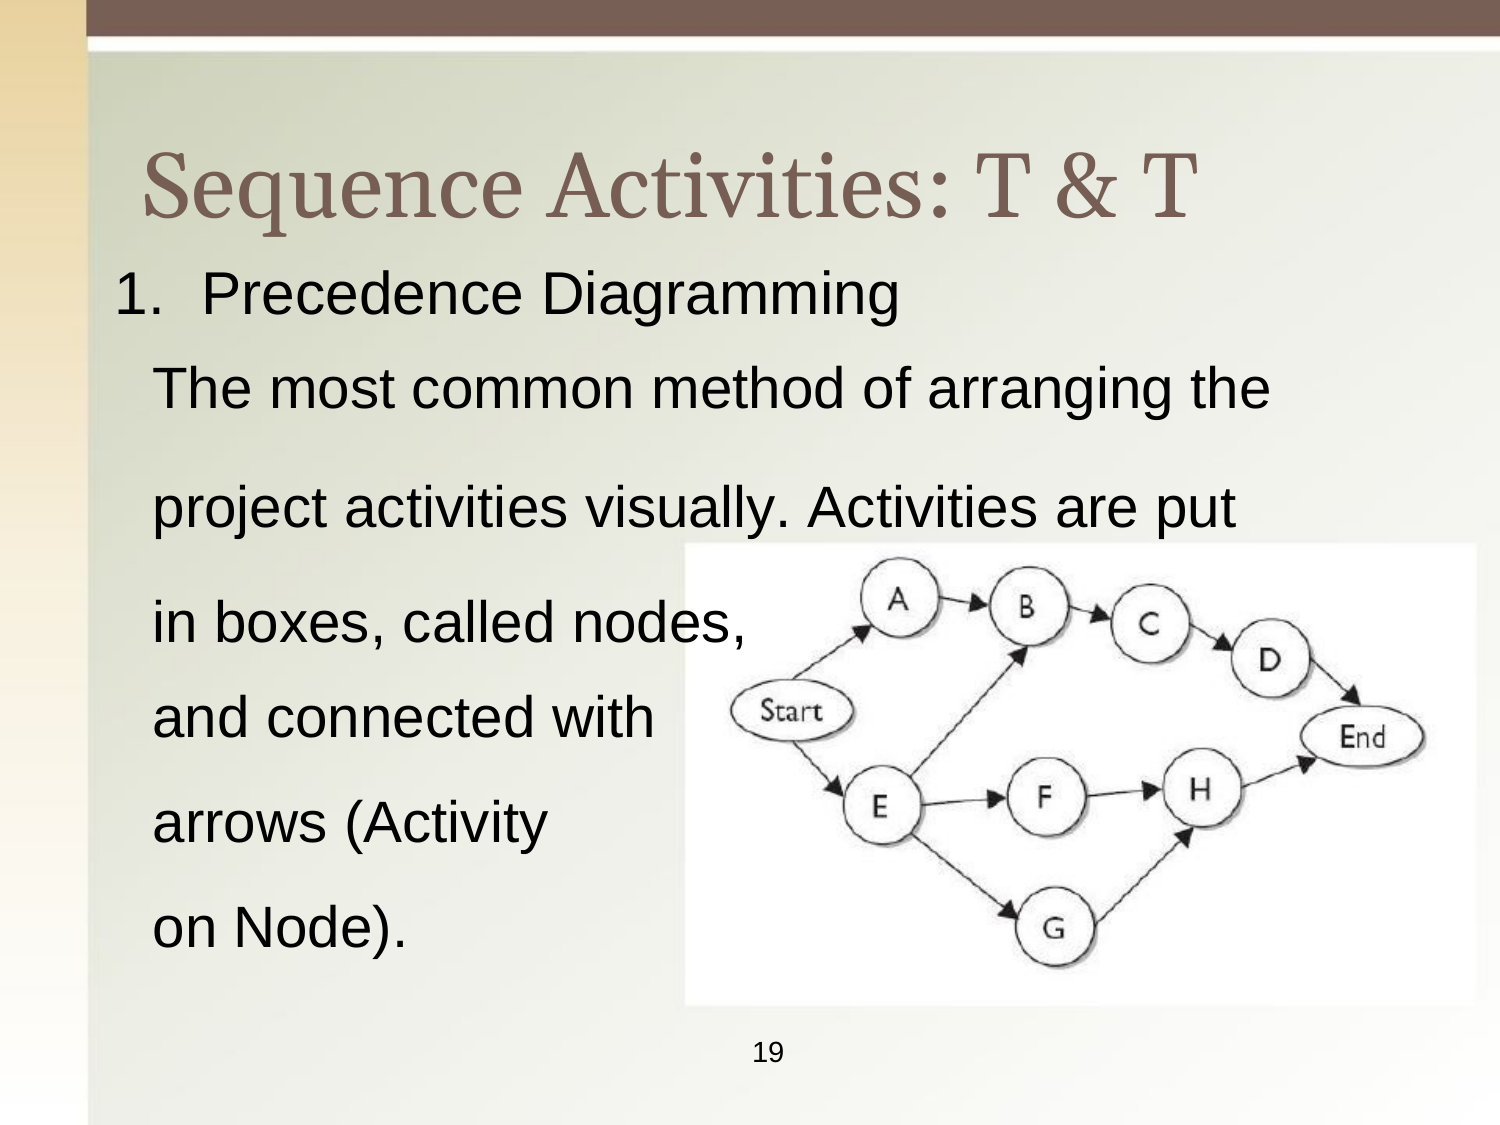

# Sequence Activities: T & T
1.	Precedence Diagramming
The most common method of arranging the
project activities visually. Activities are put in boxes, called nodes,
and connected with
arrows (Activity on Node).

19